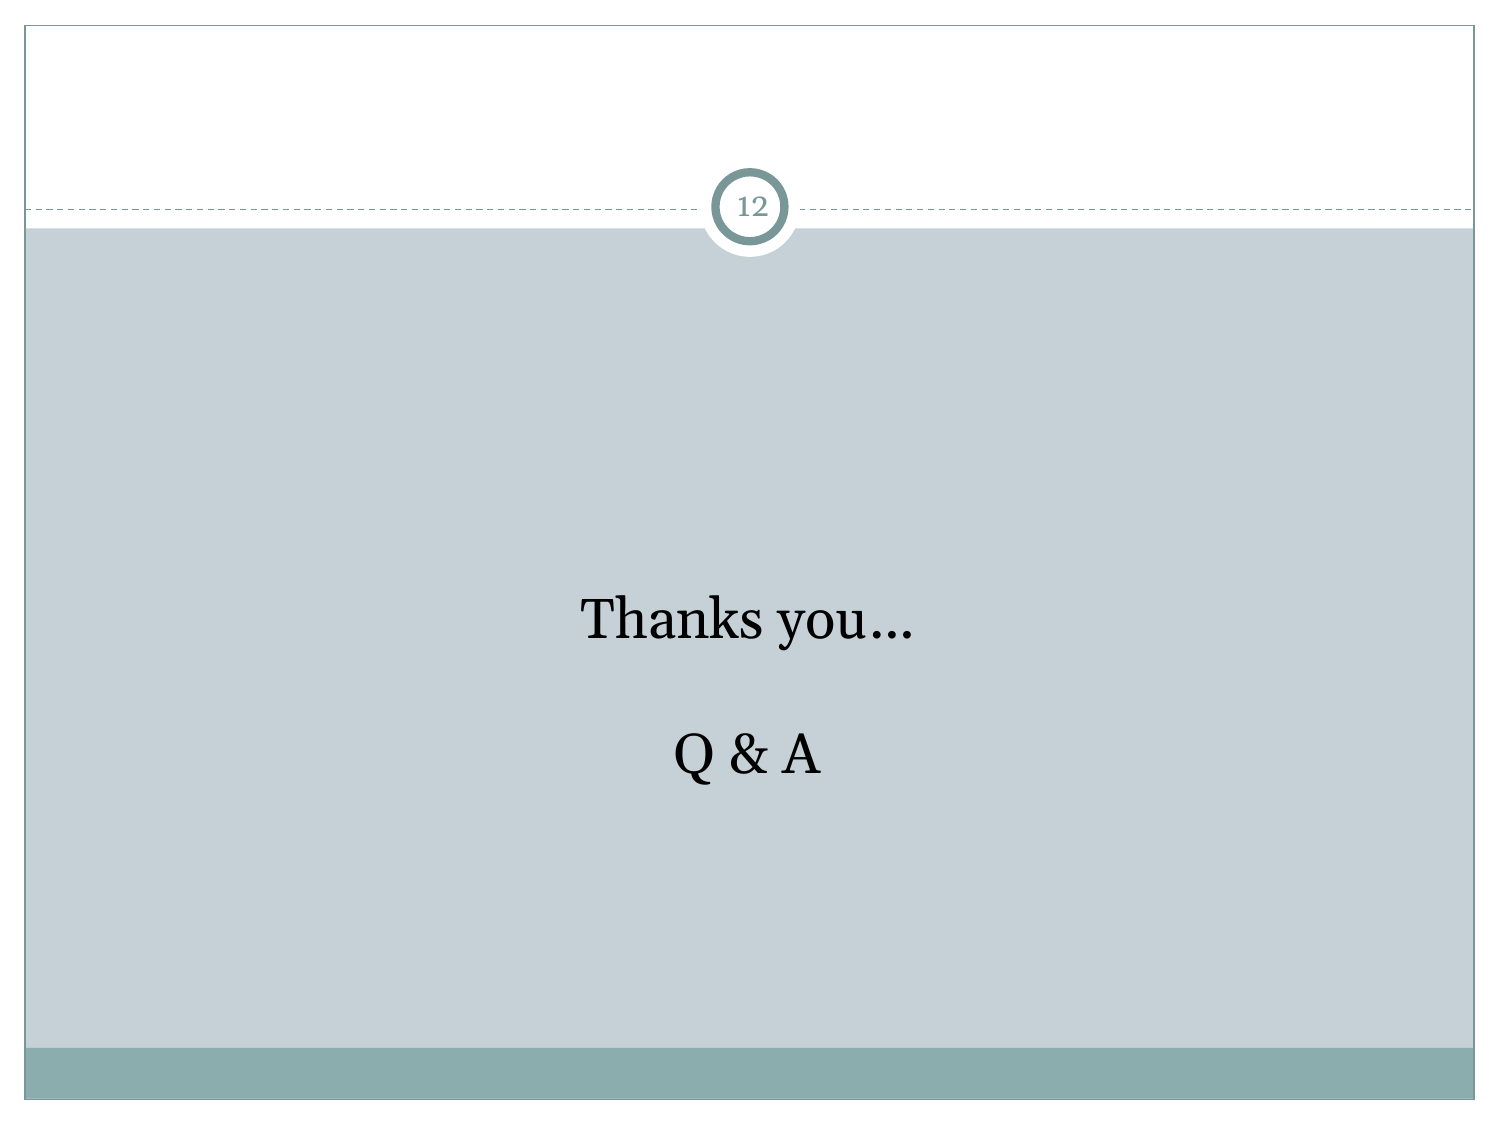

#
12
Thanks you…

Q & A